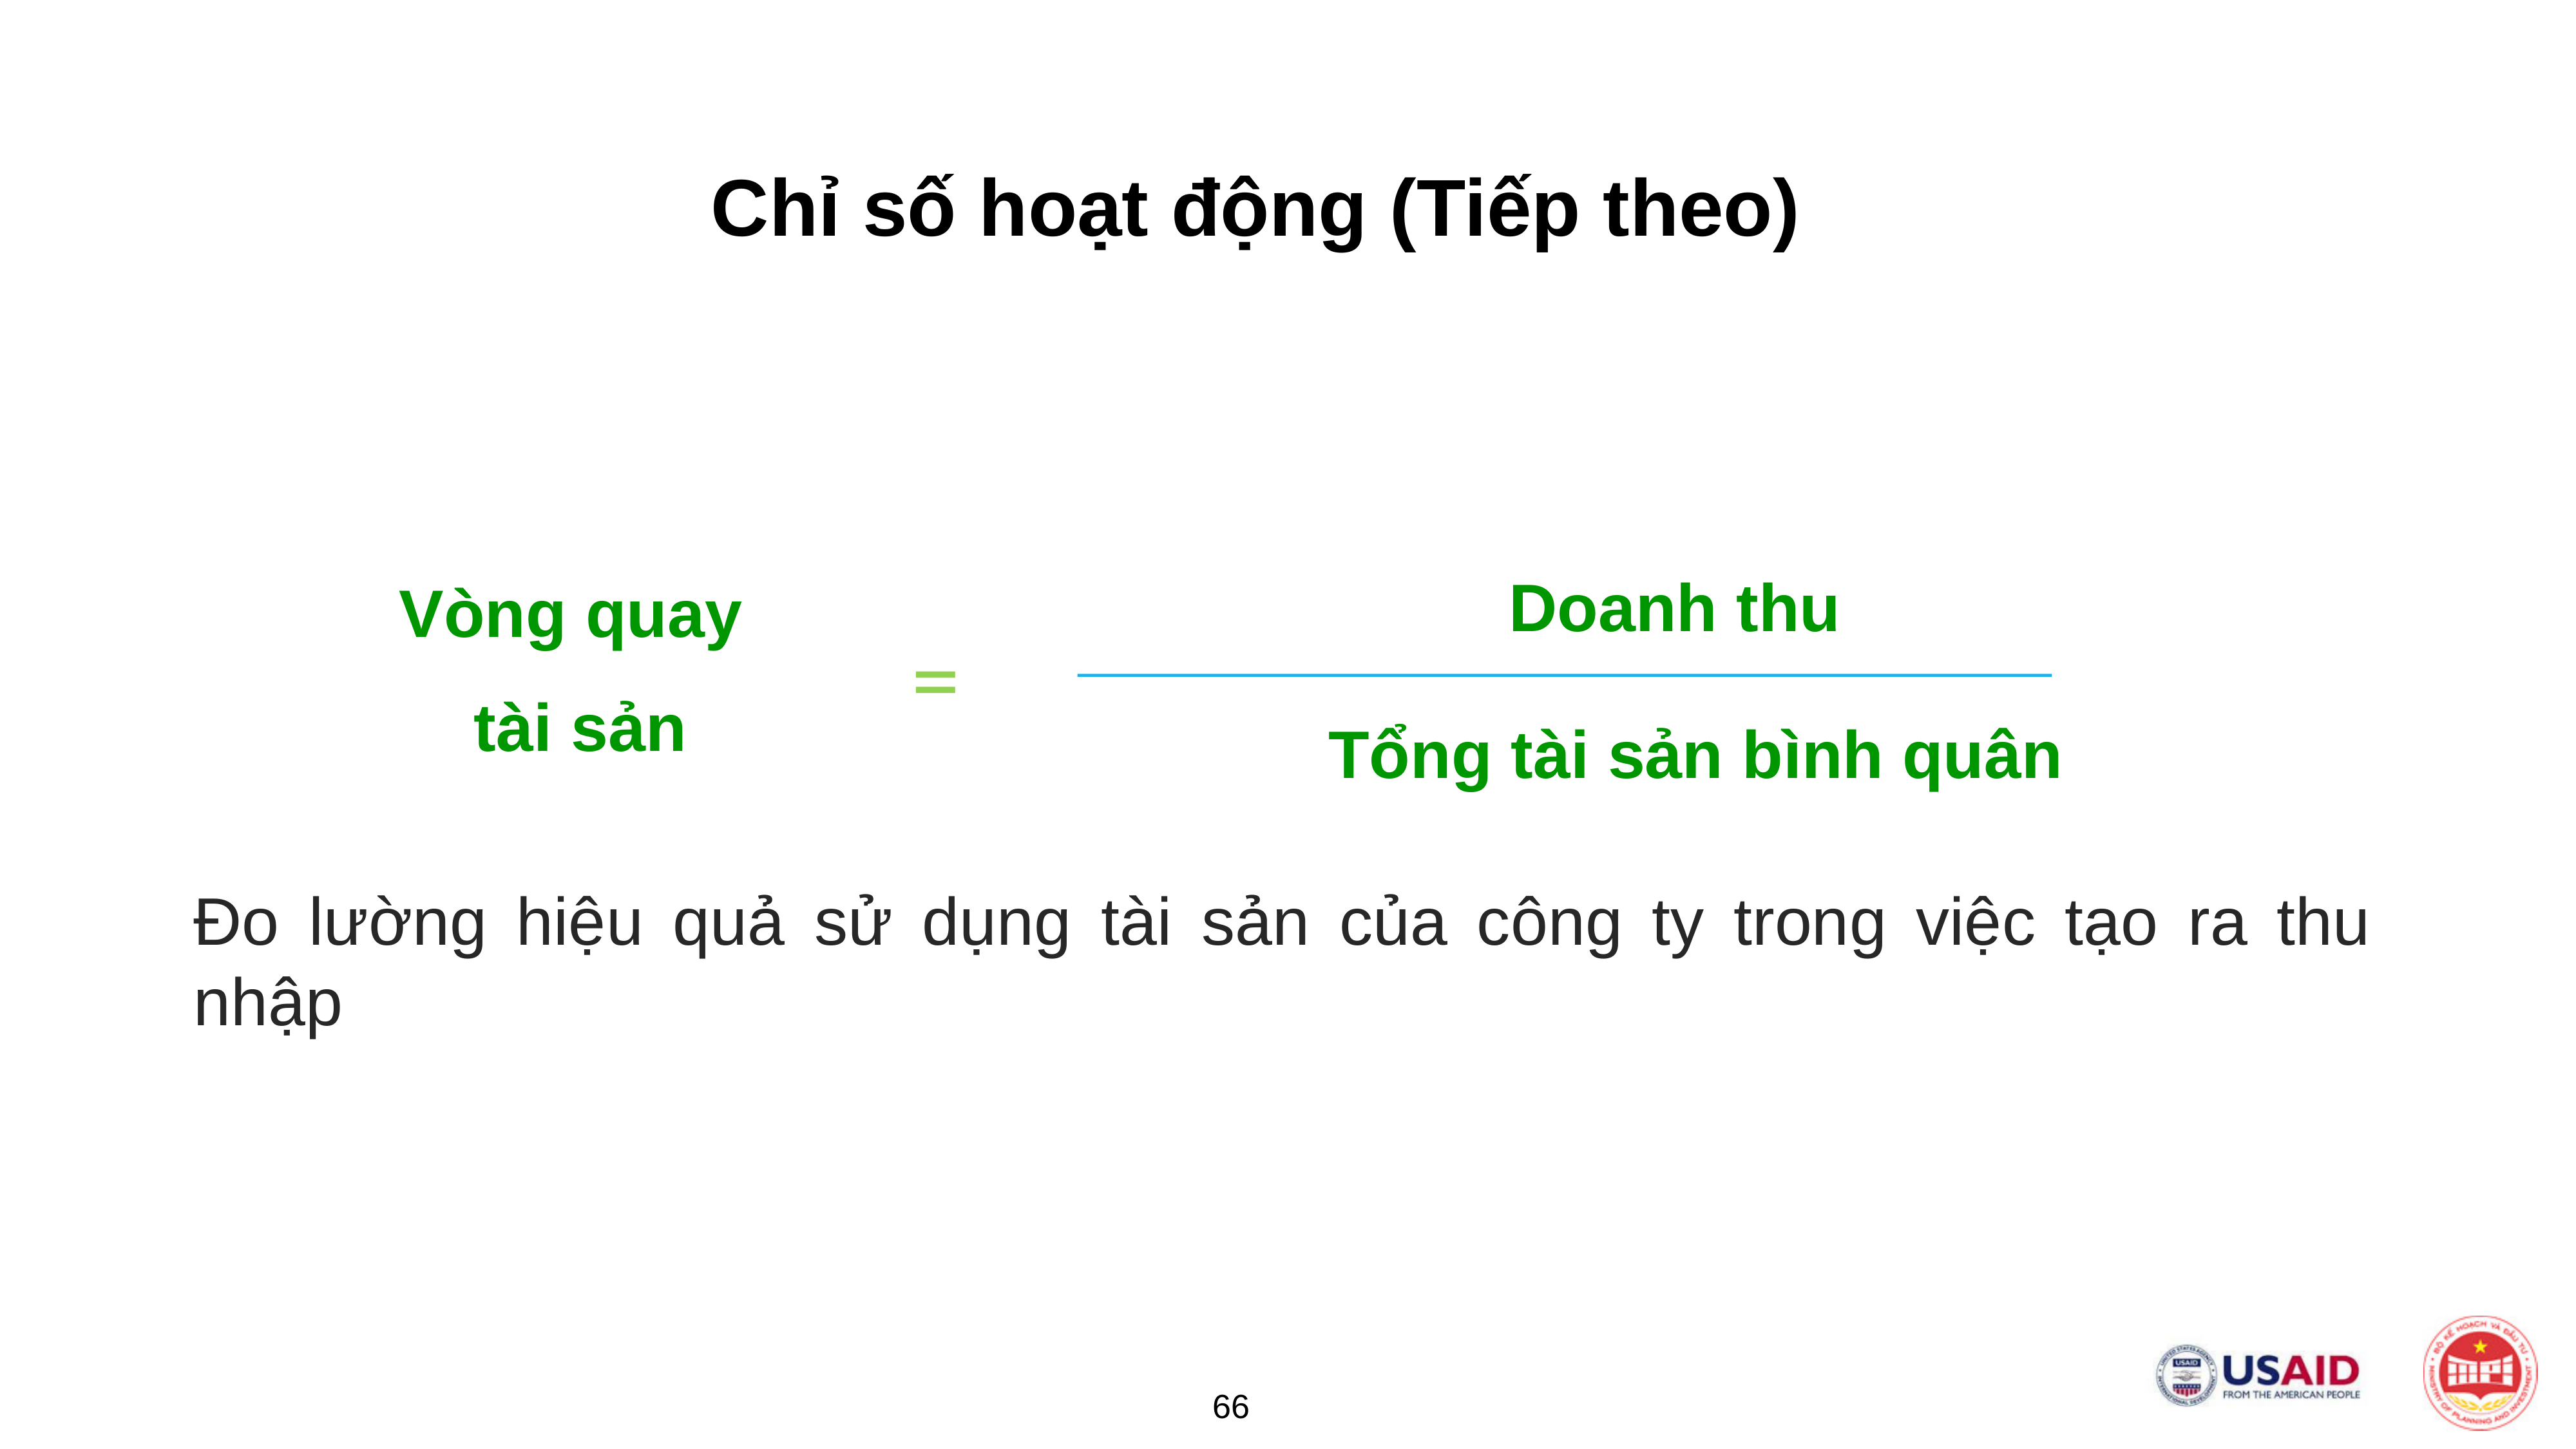

# Chỉ số hoạt động (Tiếp theo)
Doanh thu
Vòng quay
tài sản
=

Tổng tài sản bình quân
Đo lường hiệu quả sử dụng tài sản của công ty trong việc tạo ra thu nhập